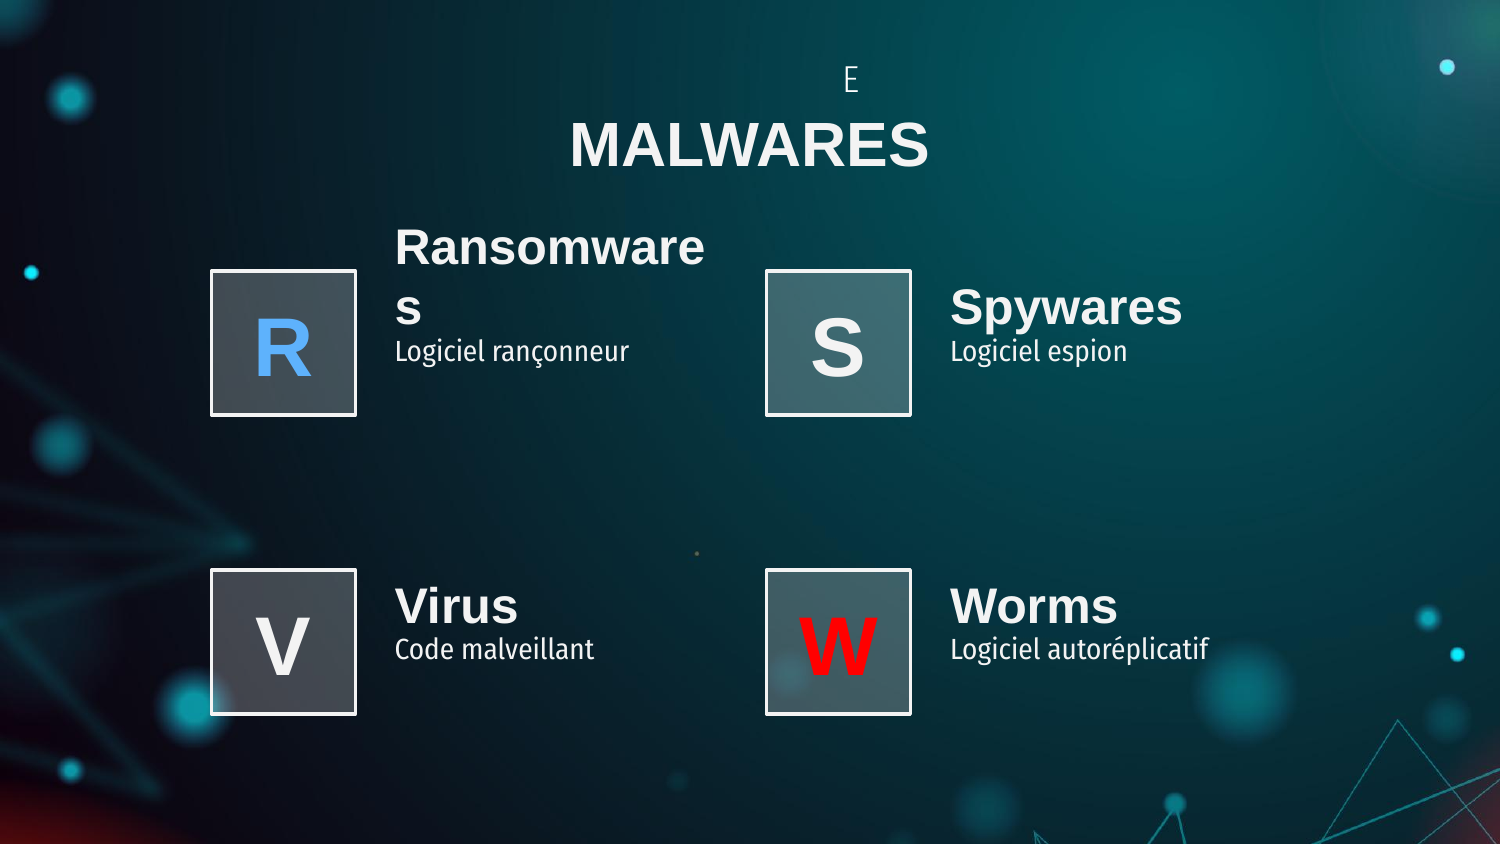

E
# MALWARES
R
S
Ransomwares
Logiciel rançonneur
Spywares
Logiciel espion
V
W
Virus
Code malveillant
Worms
Logiciel autoréplicatif